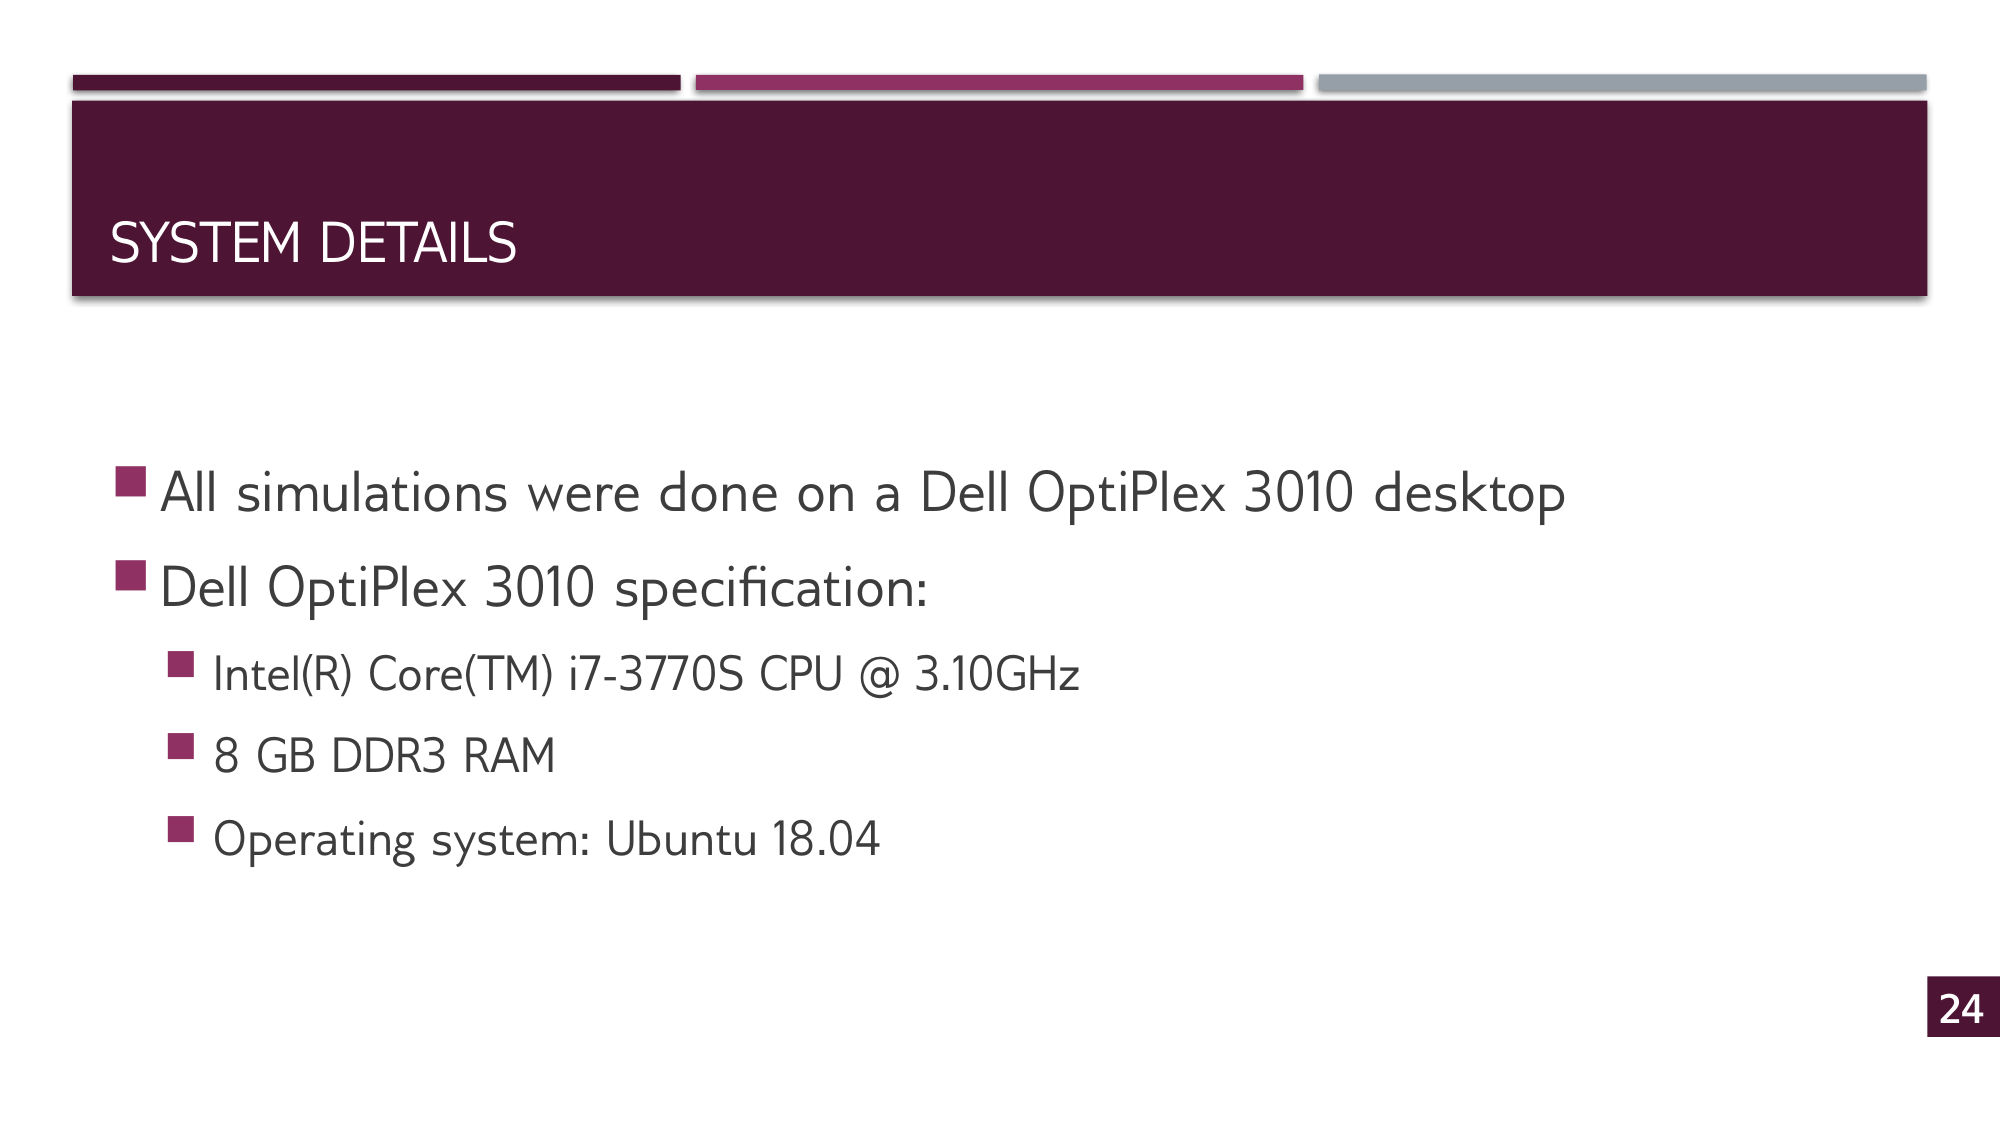

# System Details
All simulations were done on a Dell OptiPlex 3010 desktop
Dell OptiPlex 3010 specification:
Intel(R) Core(TM) i7-3770S CPU @ 3.10GHz
8 GB DDR3 RAM
Operating system: Ubuntu 18.04
24